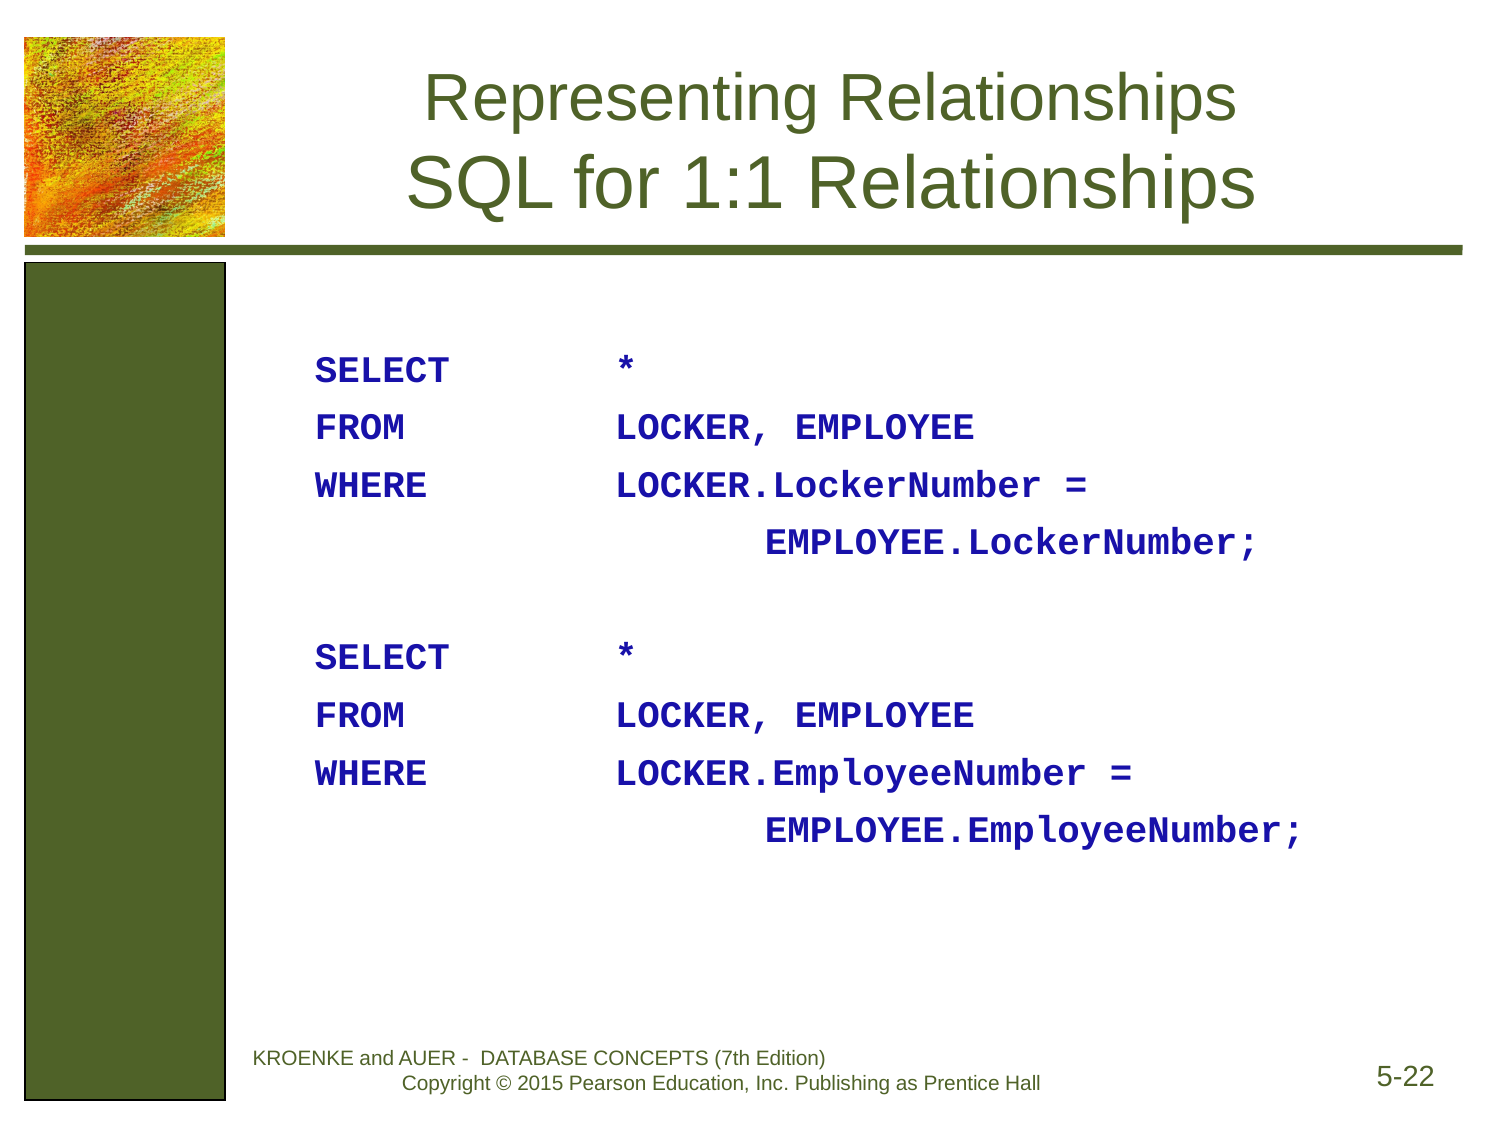

# Representing Relationships SQL for 1:1 Relationships
SELECT		*
FROM		LOCKER, EMPLOYEE
WHERE		LOCKER.LockerNumber =
			EMPLOYEE.LockerNumber;

SELECT		*
FROM		LOCKER, EMPLOYEE
WHERE		LOCKER.EmployeeNumber =
			EMPLOYEE.EmployeeNumber;

KROENKE and AUER -  DATABASE CONCEPTS (7th Edition)                                                                     Copyright © 2015 Pearson Education, Inc. Publishing as Prentice Hall
5-22